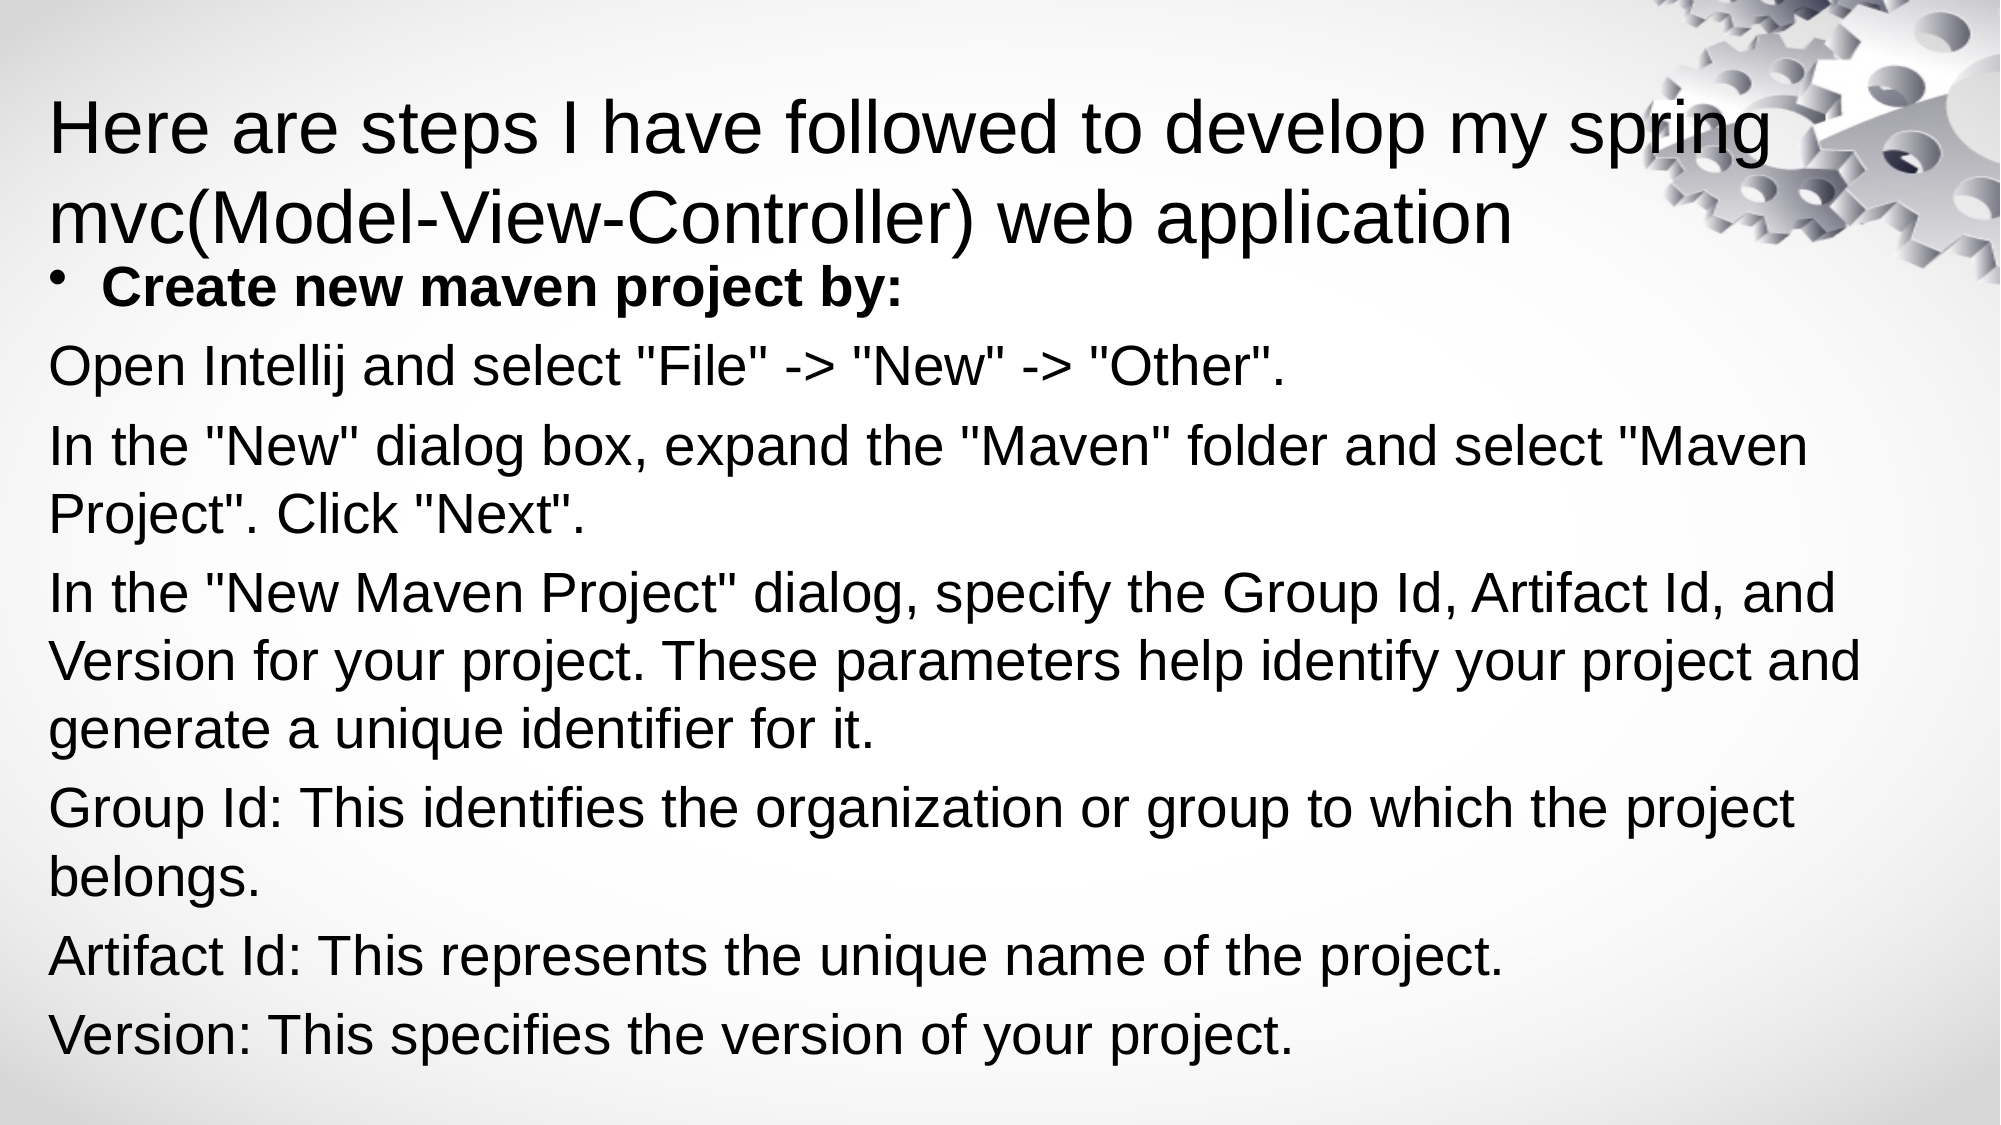

# Here are steps I have followed to develop my spring mvc(Model-View-Controller) web application
Create new maven project by:
Open Intellij and select "File" -> "New" -> "Other".
In the "New" dialog box, expand the "Maven" folder and select "Maven Project". Click "Next".
In the "New Maven Project" dialog, specify the Group Id, Artifact Id, and Version for your project. These parameters help identify your project and generate a unique identifier for it.
Group Id: This identifies the organization or group to which the project belongs.
Artifact Id: This represents the unique name of the project.
Version: This specifies the version of your project.